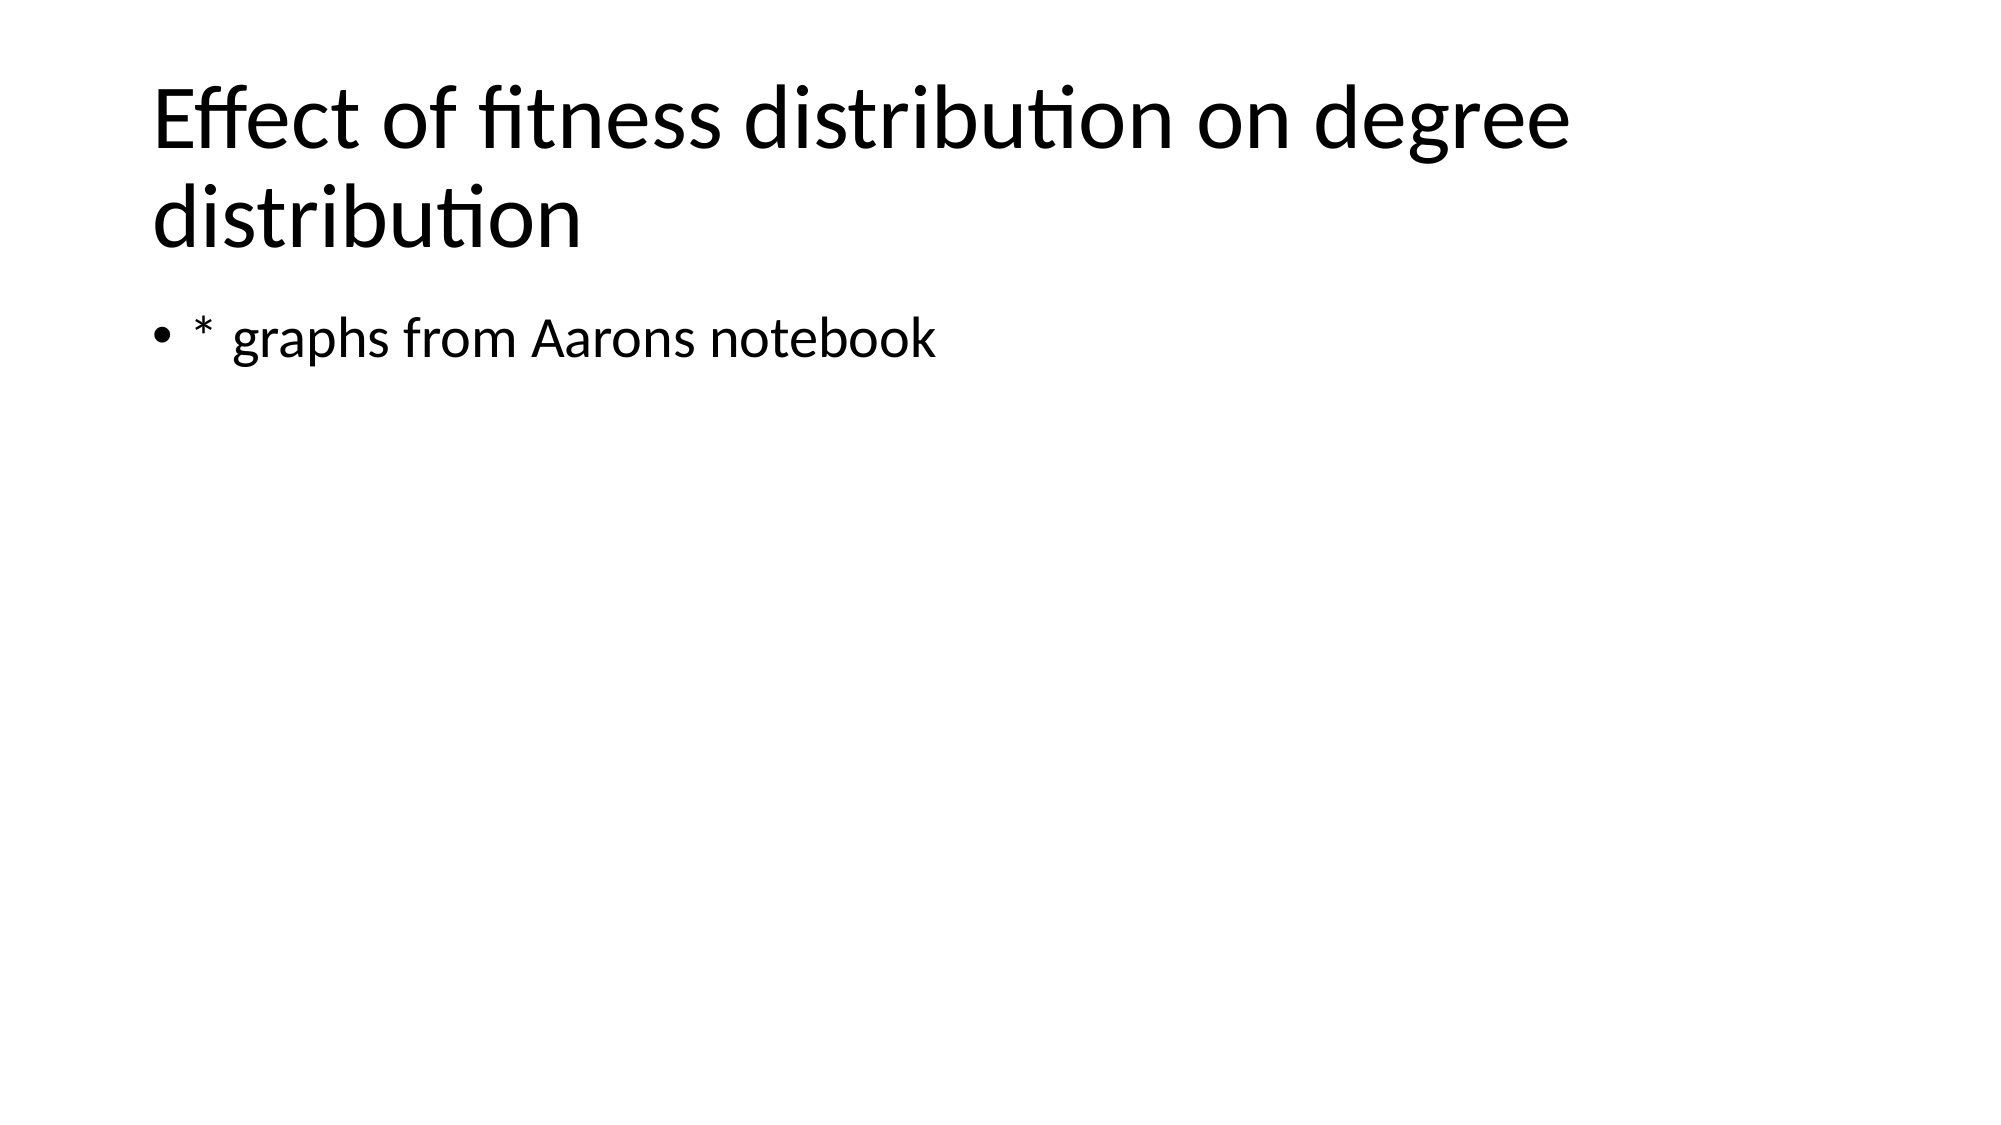

# Effect of fitness distribution on degree distribution
* graphs from Aarons notebook